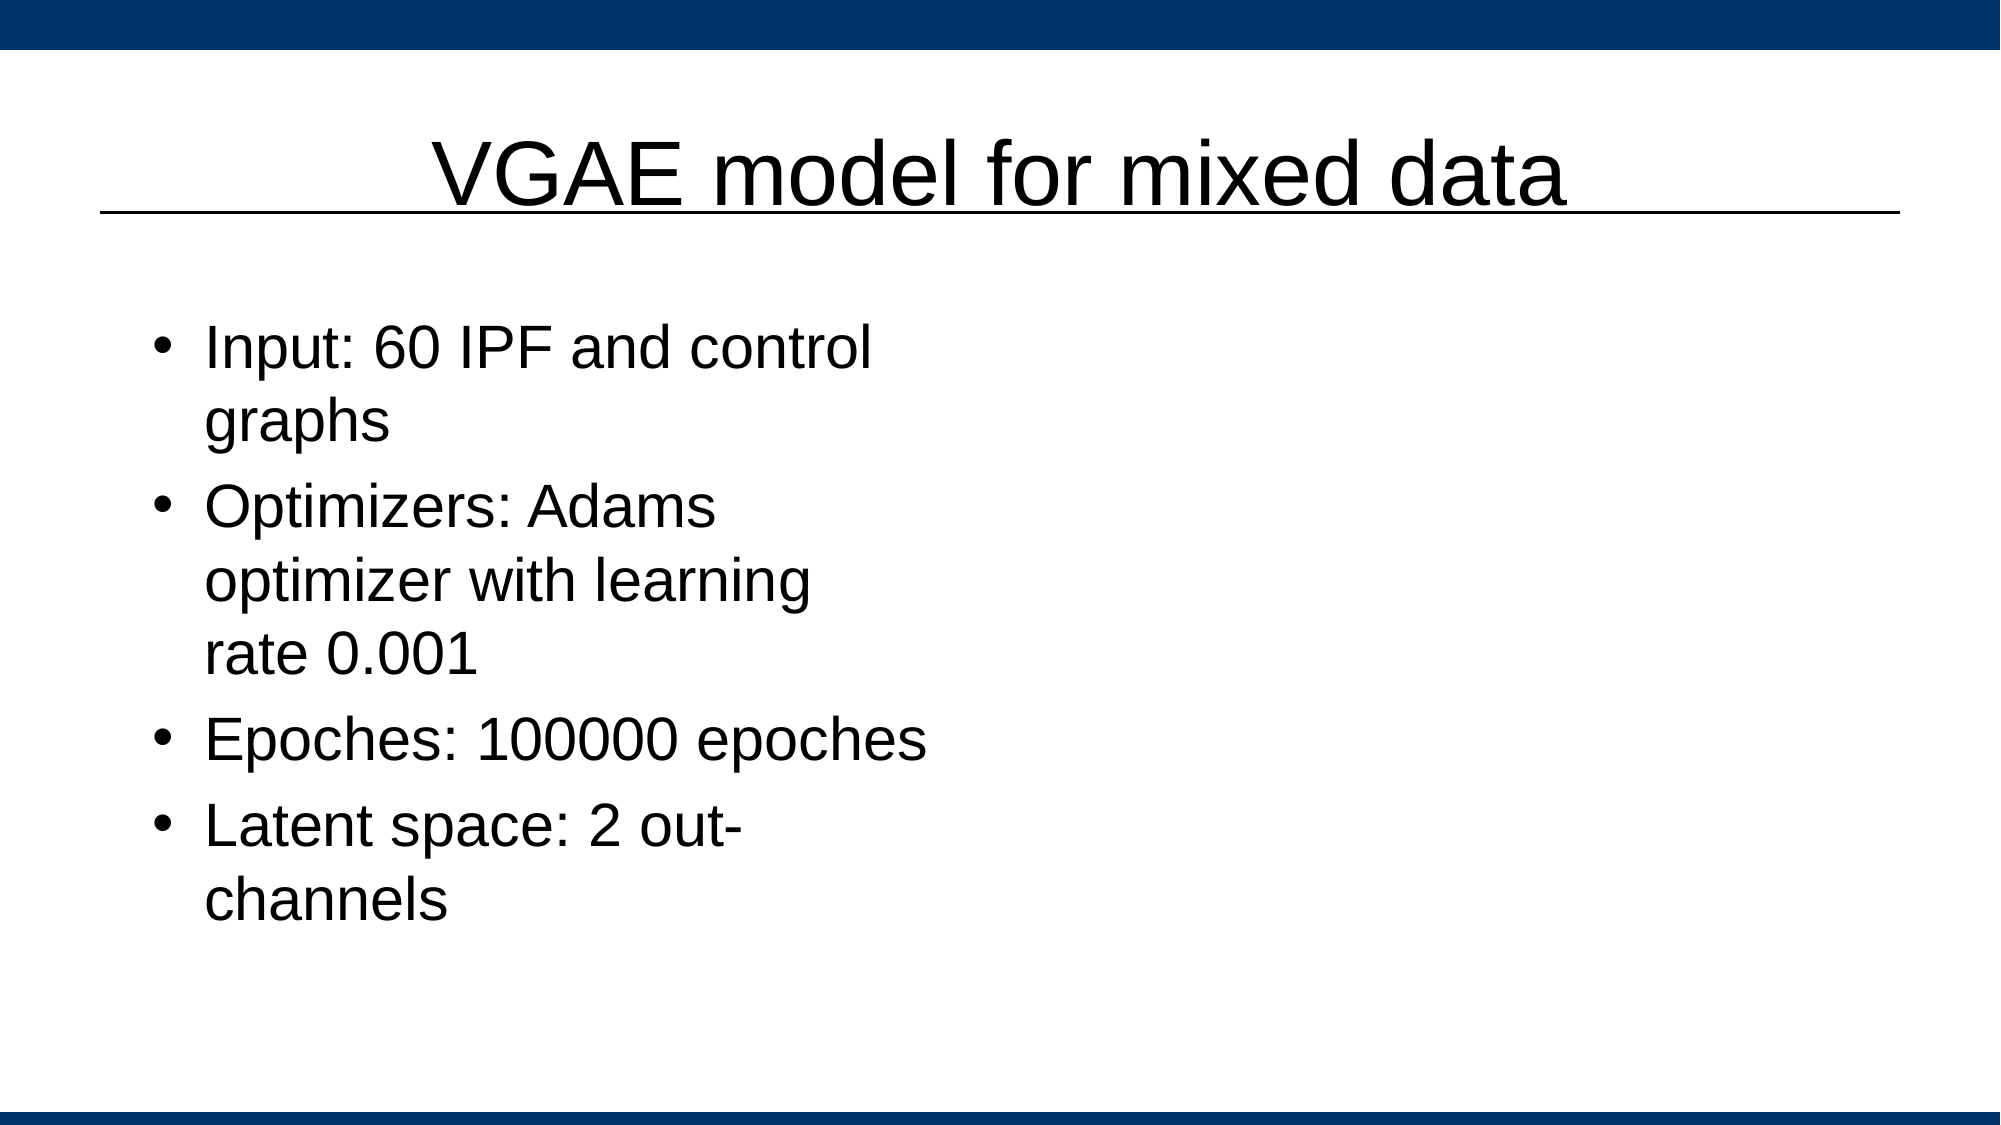

# VGAE model for mixed data
Input: 60 IPF and control graphs
Optimizers: Adams optimizer with learning rate 0.001
Epoches: 100000 epoches
Latent space: 2 out-channels